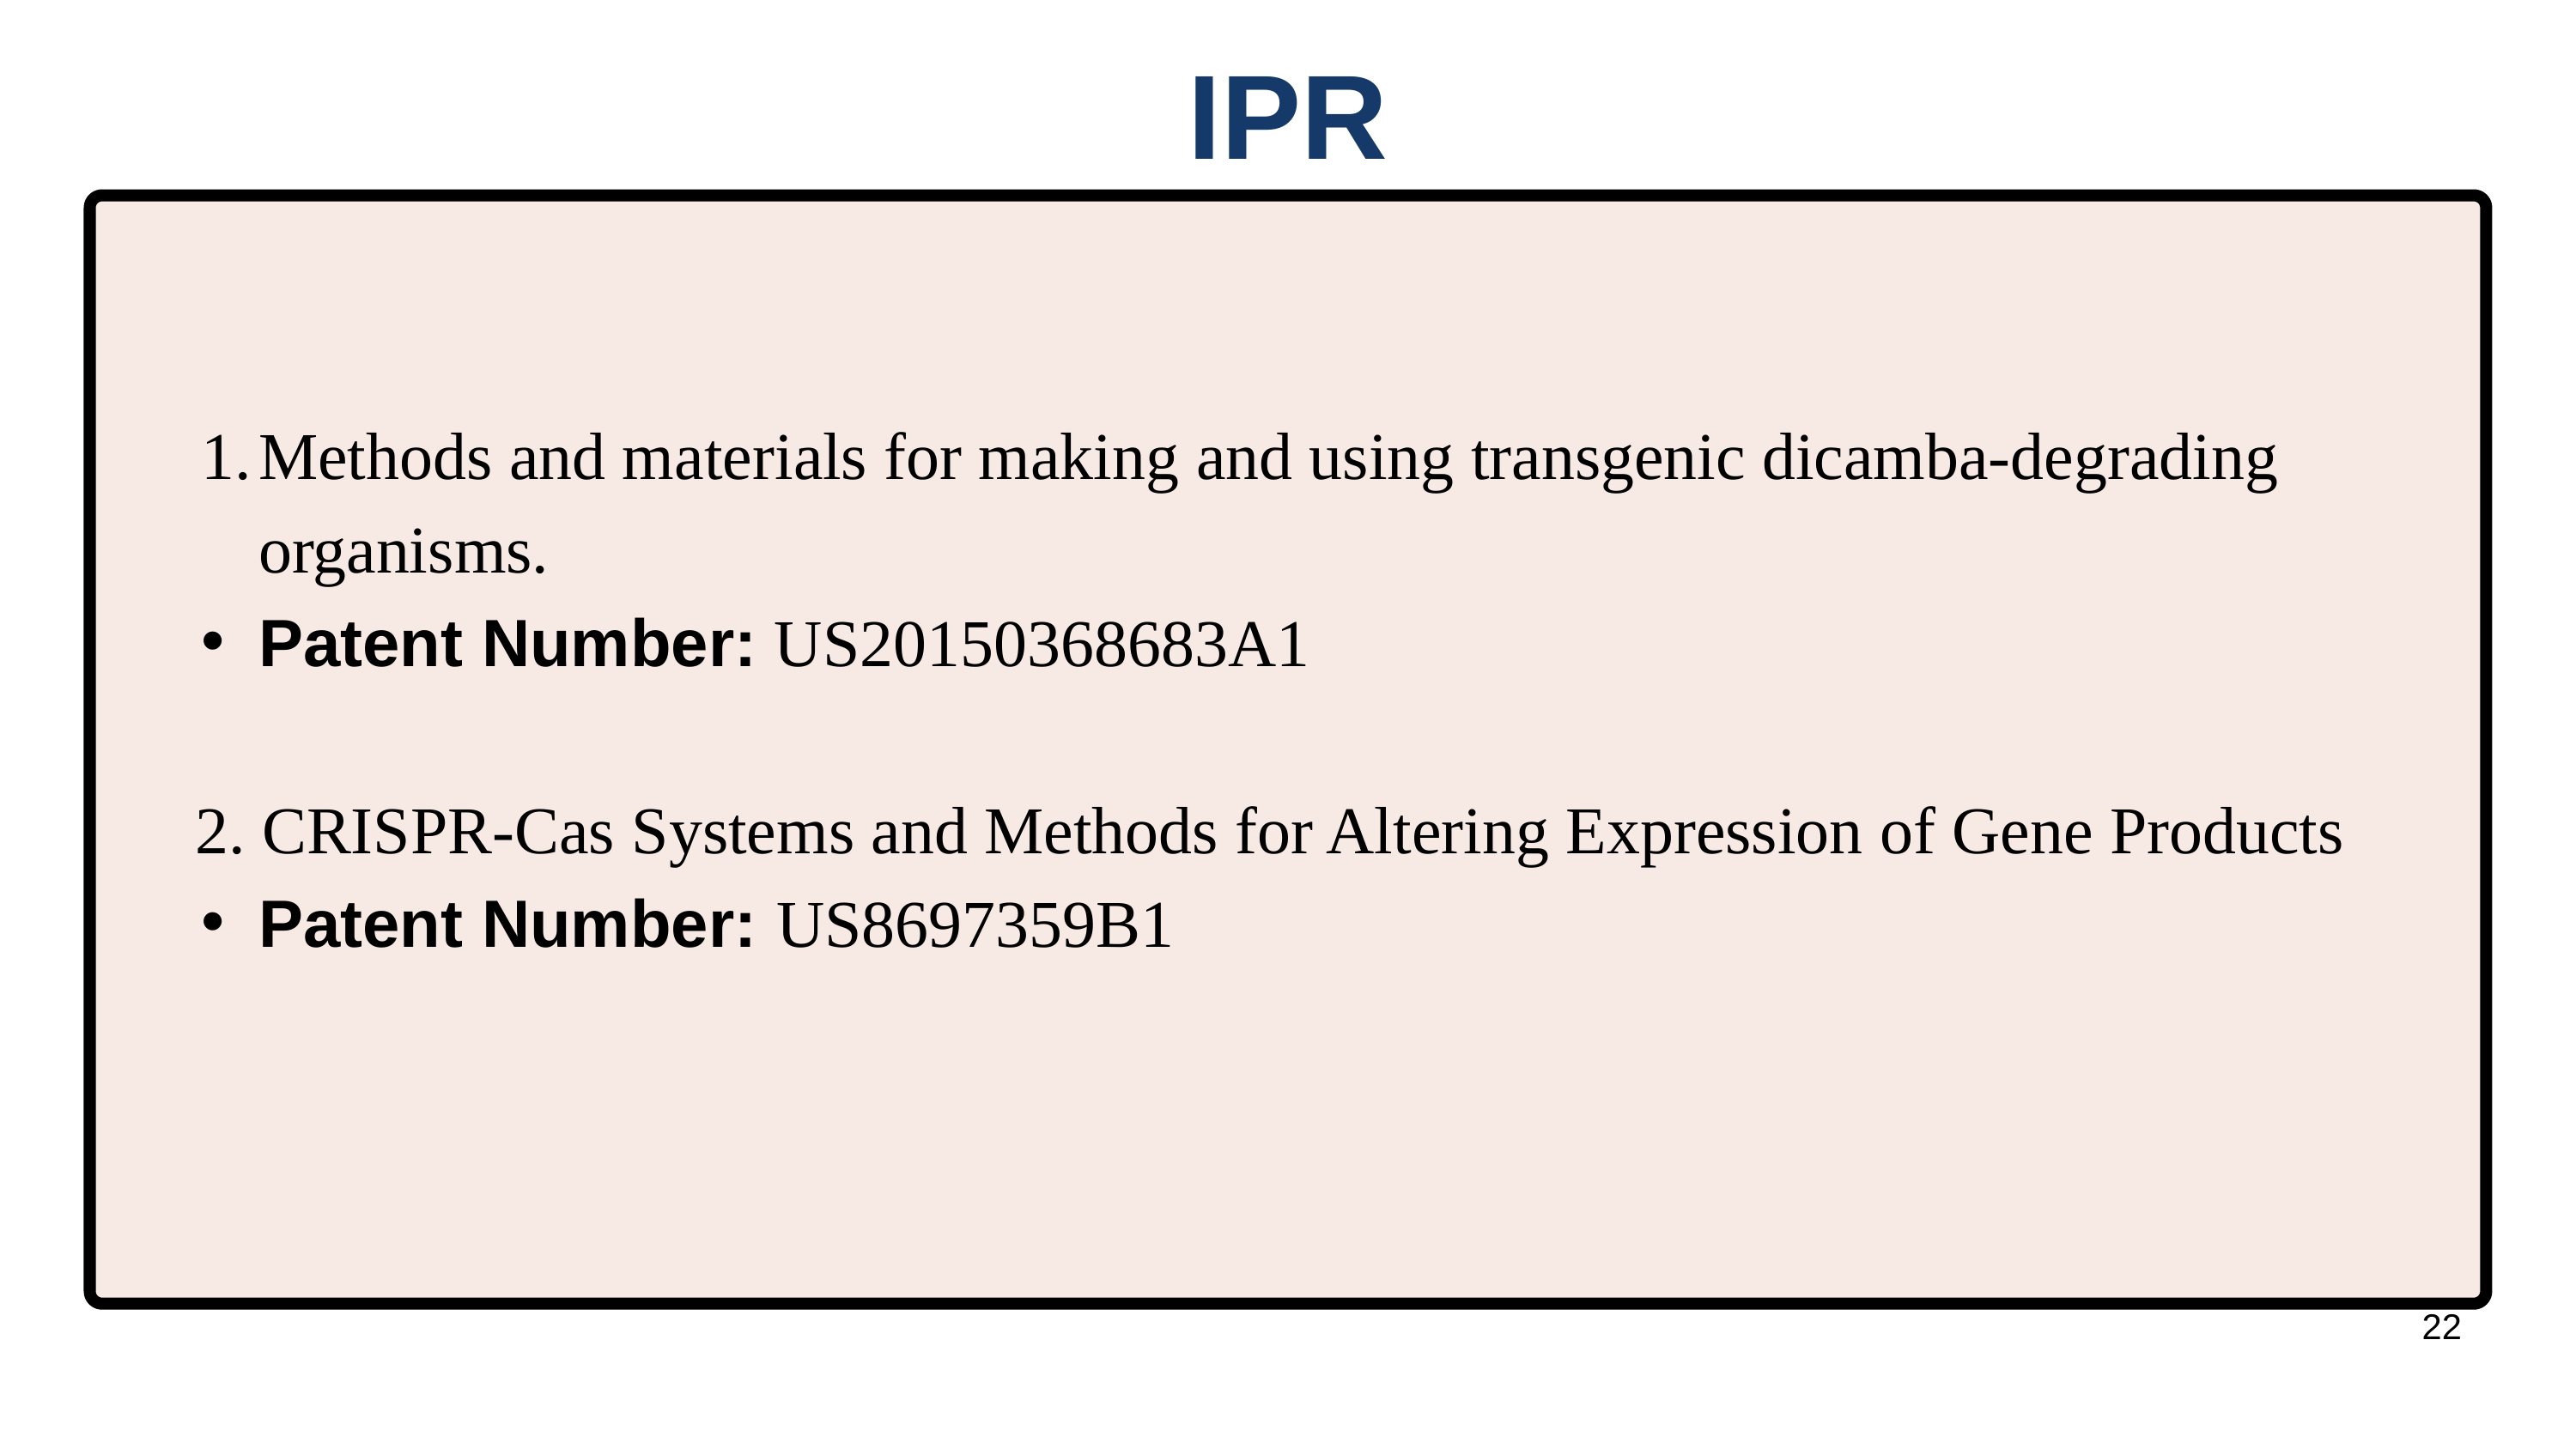

IPR

Methods and materials for making and using transgenic dicamba-degrading organisms.
Patent Number: US20150368683A1

   2. CRISPR-Cas Systems and Methods for Altering Expression of Gene Products
Patent Number: US8697359B1

22